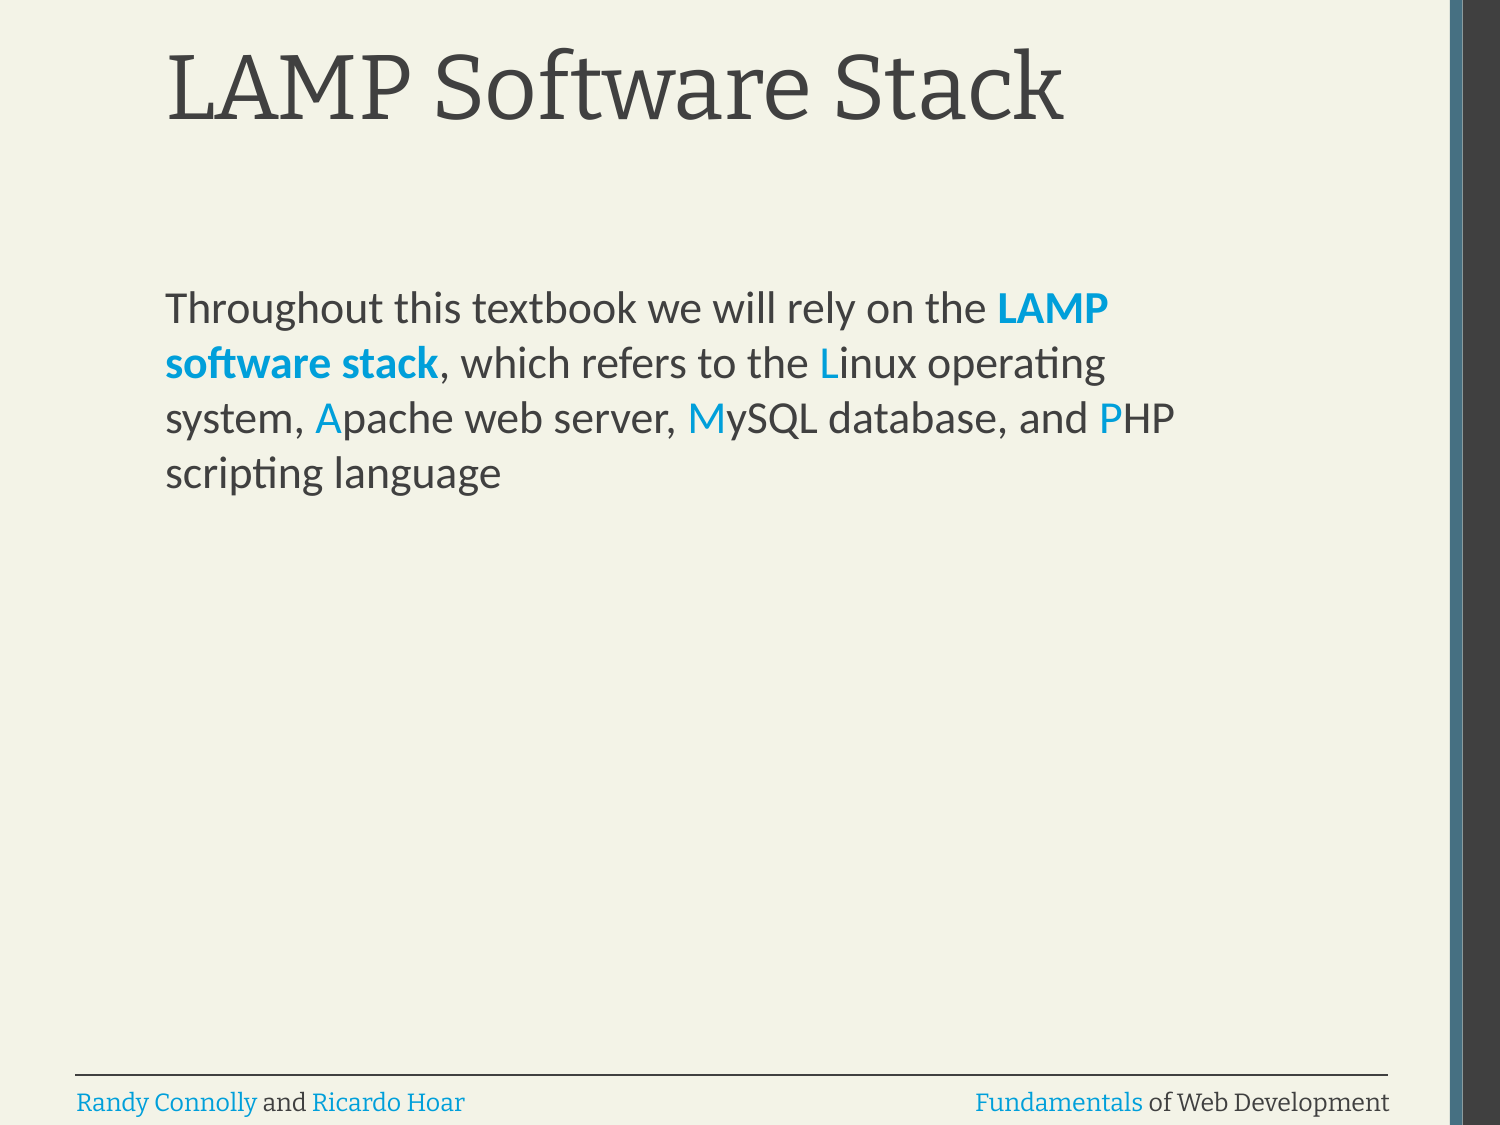

# LAMP Software Stack

Throughout this textbook we will rely on the LAMP software stack, which refers to the Linux operating system, Apache web server, MySQL database, and PHP scripting language